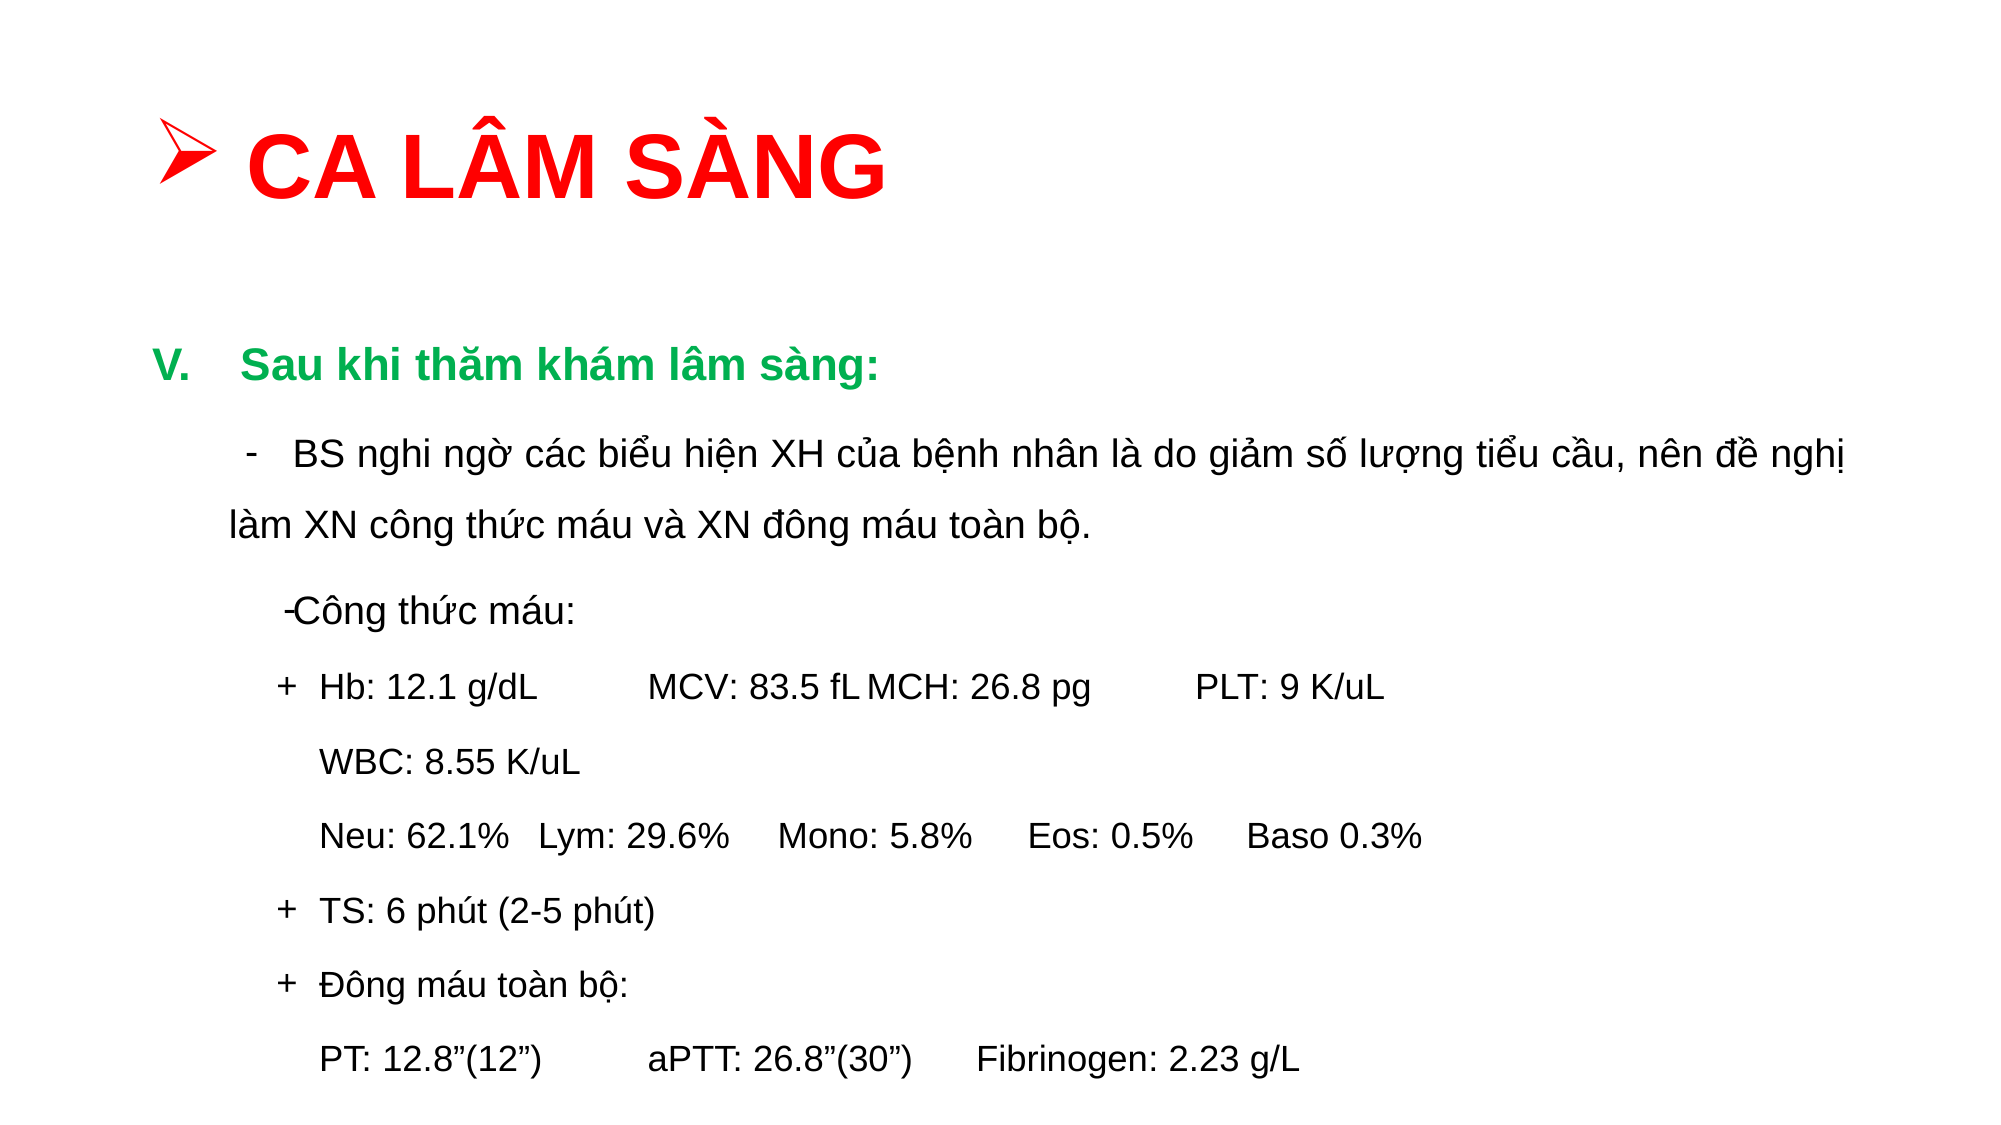

# CA LÂM SÀNG
Sau khi thăm khám lâm sàng:
BS nghi ngờ các biểu hiện XH của bệnh nhân là do giảm số lượng tiểu cầu, nên đề nghị làm XN công thức máu và XN đông máu toàn bộ.
Công thức máu:
Hb: 12.1 g/dL 		MCV: 83.5 fL	MCH: 26.8 pg		PLT: 9 K/uL
WBC: 8.55 K/uL
Neu: 62.1%	Lym: 29.6%	  Mono: 5.8%	     Eos: 0.5%	     Baso 0.3%
TS: 6 phút (2-5 phút)
Đông máu toàn bộ:
PT: 12.8”(12”) 		aPTT: 26.8”(30”) 		Fibrinogen: 2.23 g/L